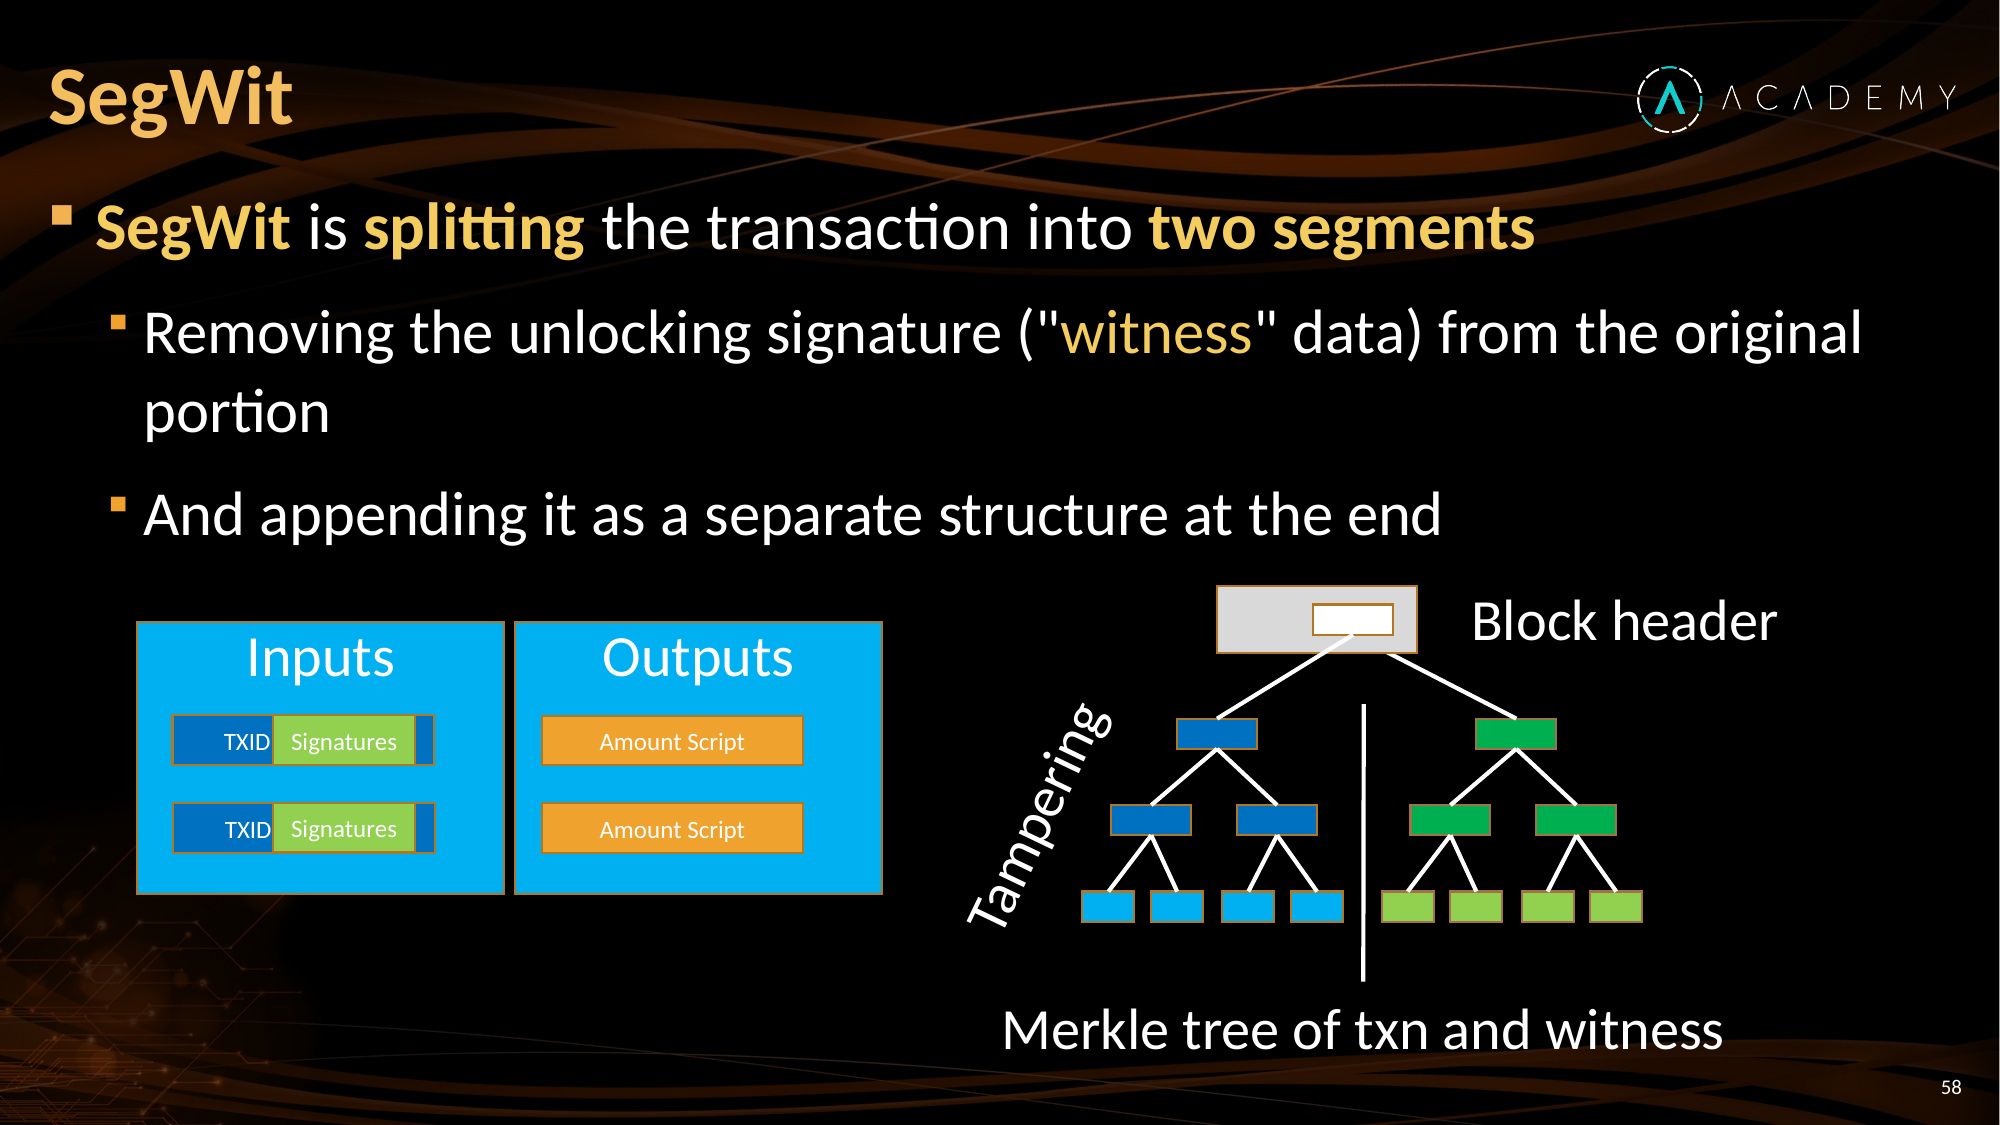

# SegWit
SegWit is splitting the transaction into two segments
Removing the unlocking signature ("witness" data) from the original portion
And appending it as a separate structure at the end
Block header

Tampering

Merkle tree of txn and witness
Inputs

Outputs

TXID Signatures
Amount Script
TXID Signatures
Amount Script

Signatures
Signatures
58